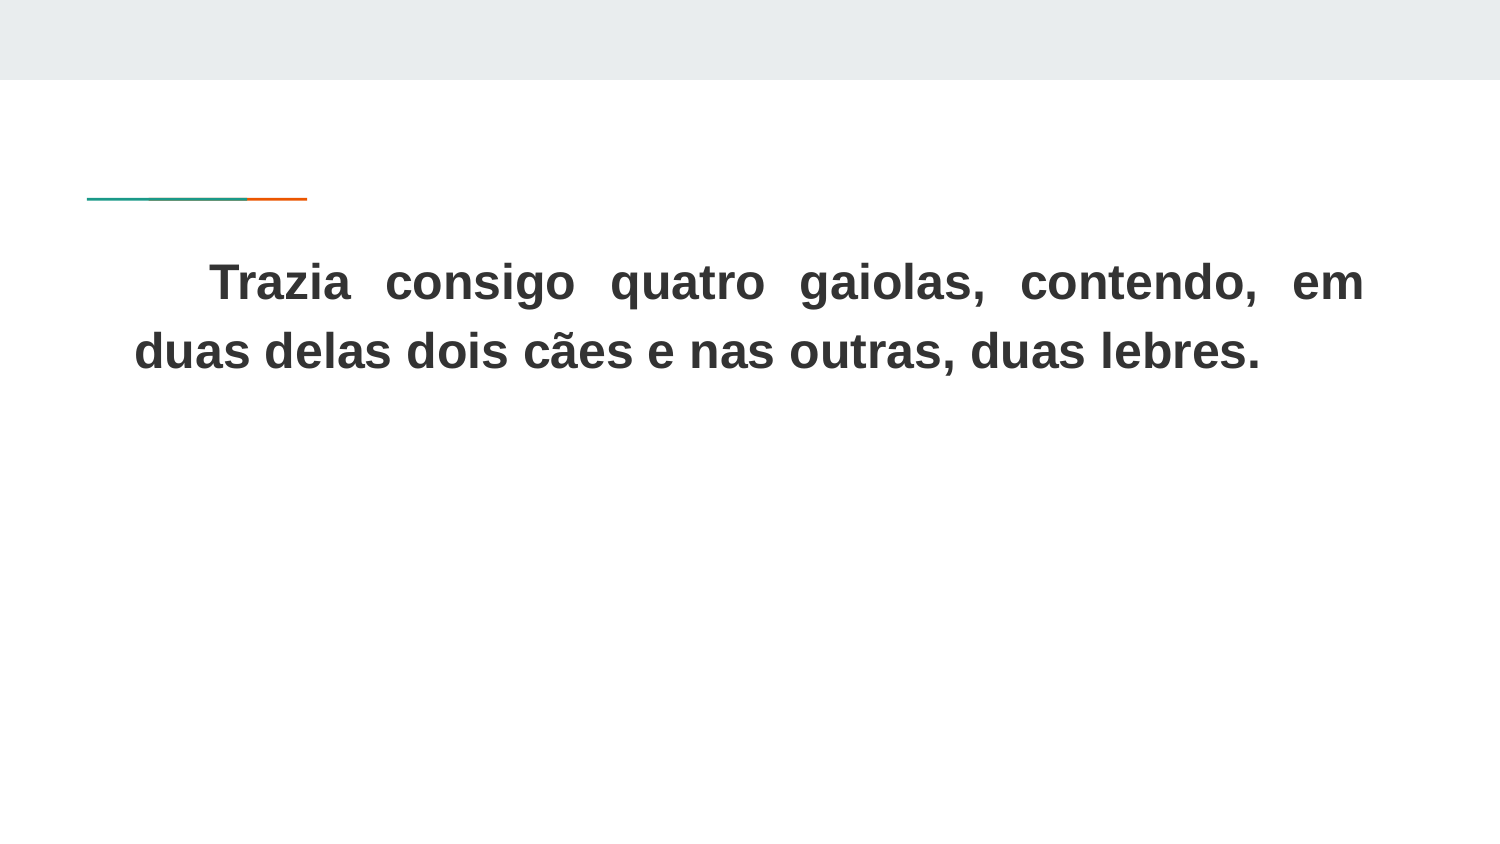

Trazia consigo quatro gaiolas, contendo, em duas delas dois cães e nas outras, duas lebres.